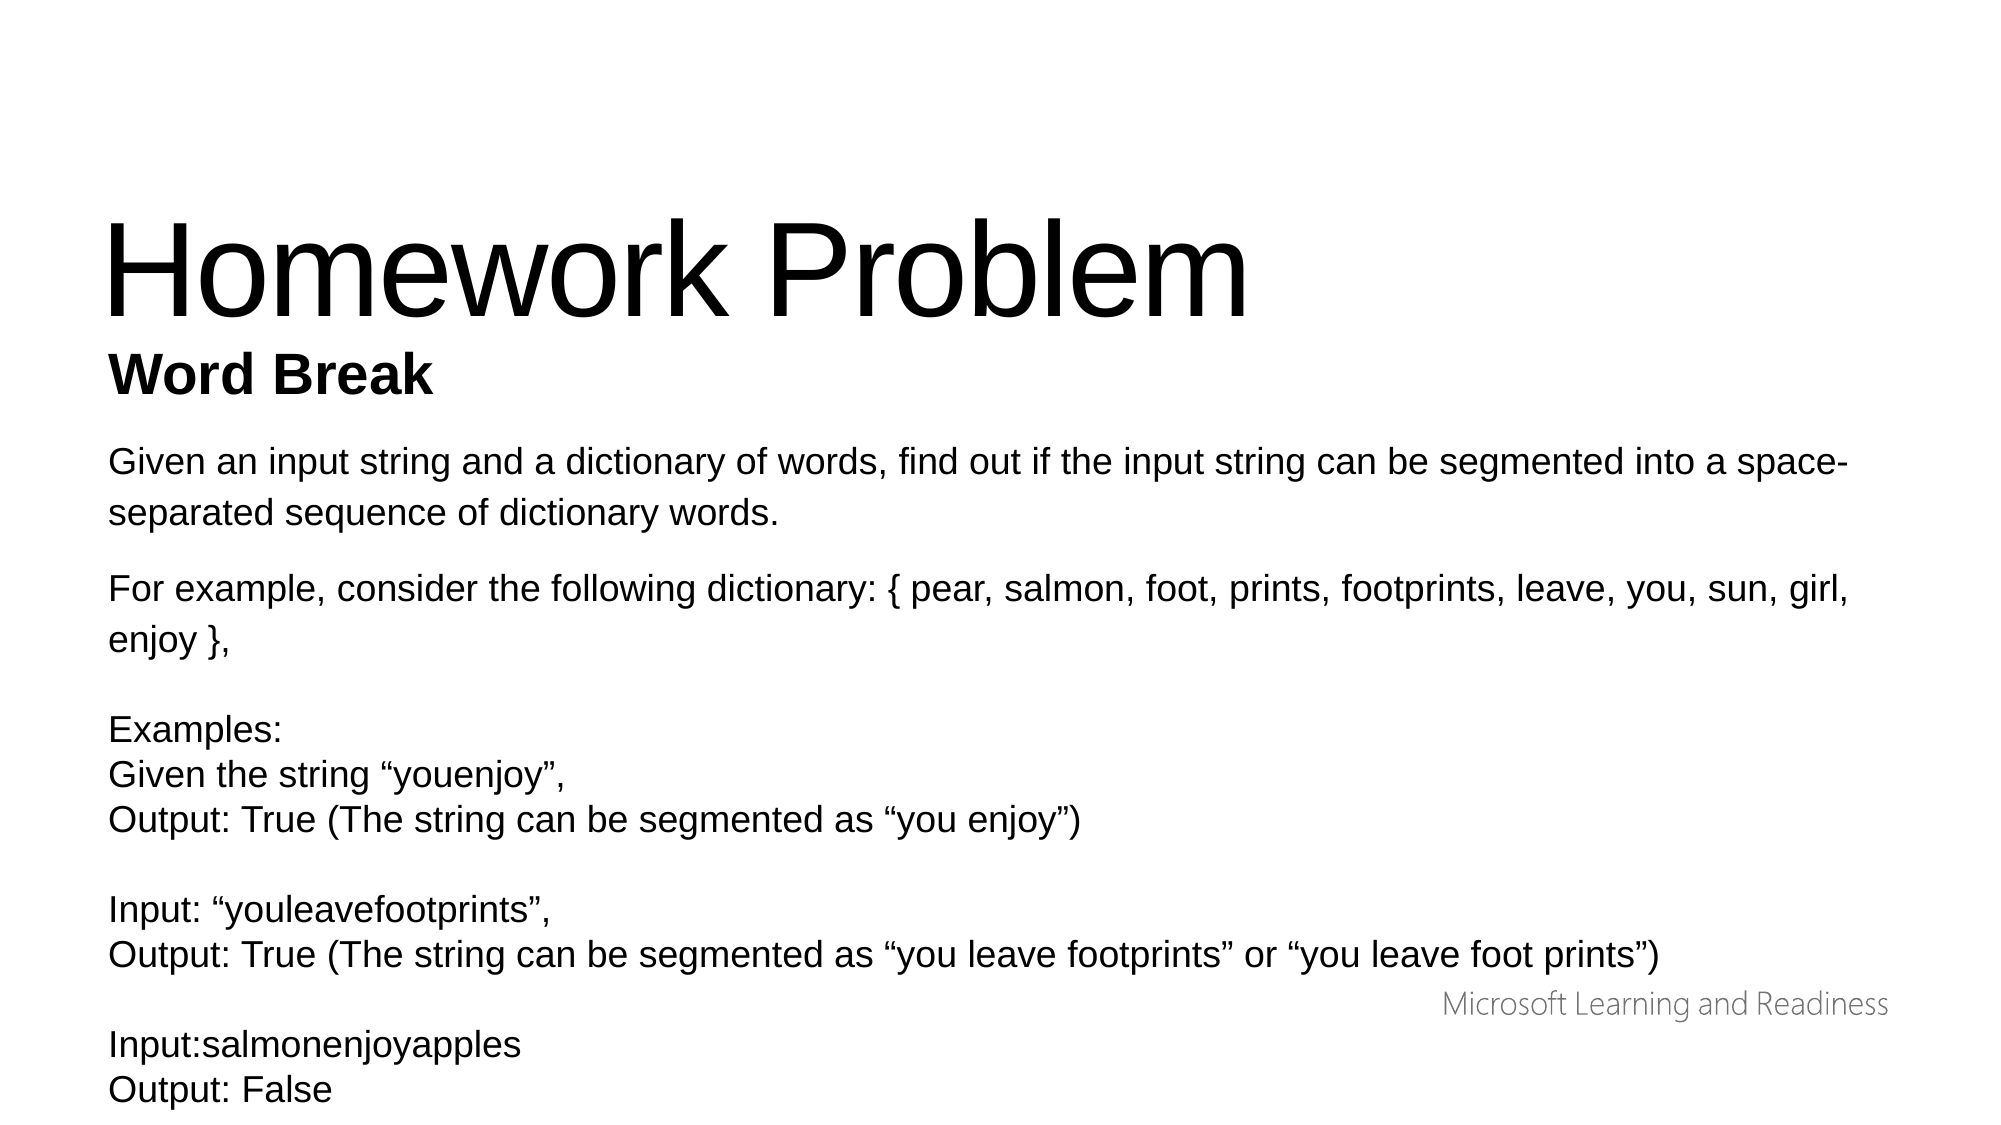

Homework Problem
Word Break
Given an input string and a dictionary of words, find out if the input string can be segmented into a space-separated sequence of dictionary words.
For example, consider the following dictionary: { pear, salmon, foot, prints, footprints, leave, you, sun, girl, enjoy },

Examples:
Given the string “youenjoy”,
Output: True (The string can be segmented as “you enjoy”)

Input: “youleavefootprints”,
Output: True (The string can be segmented as “you leave footprints” or “you leave foot prints”)

Input:salmonenjoyapples
Output: False